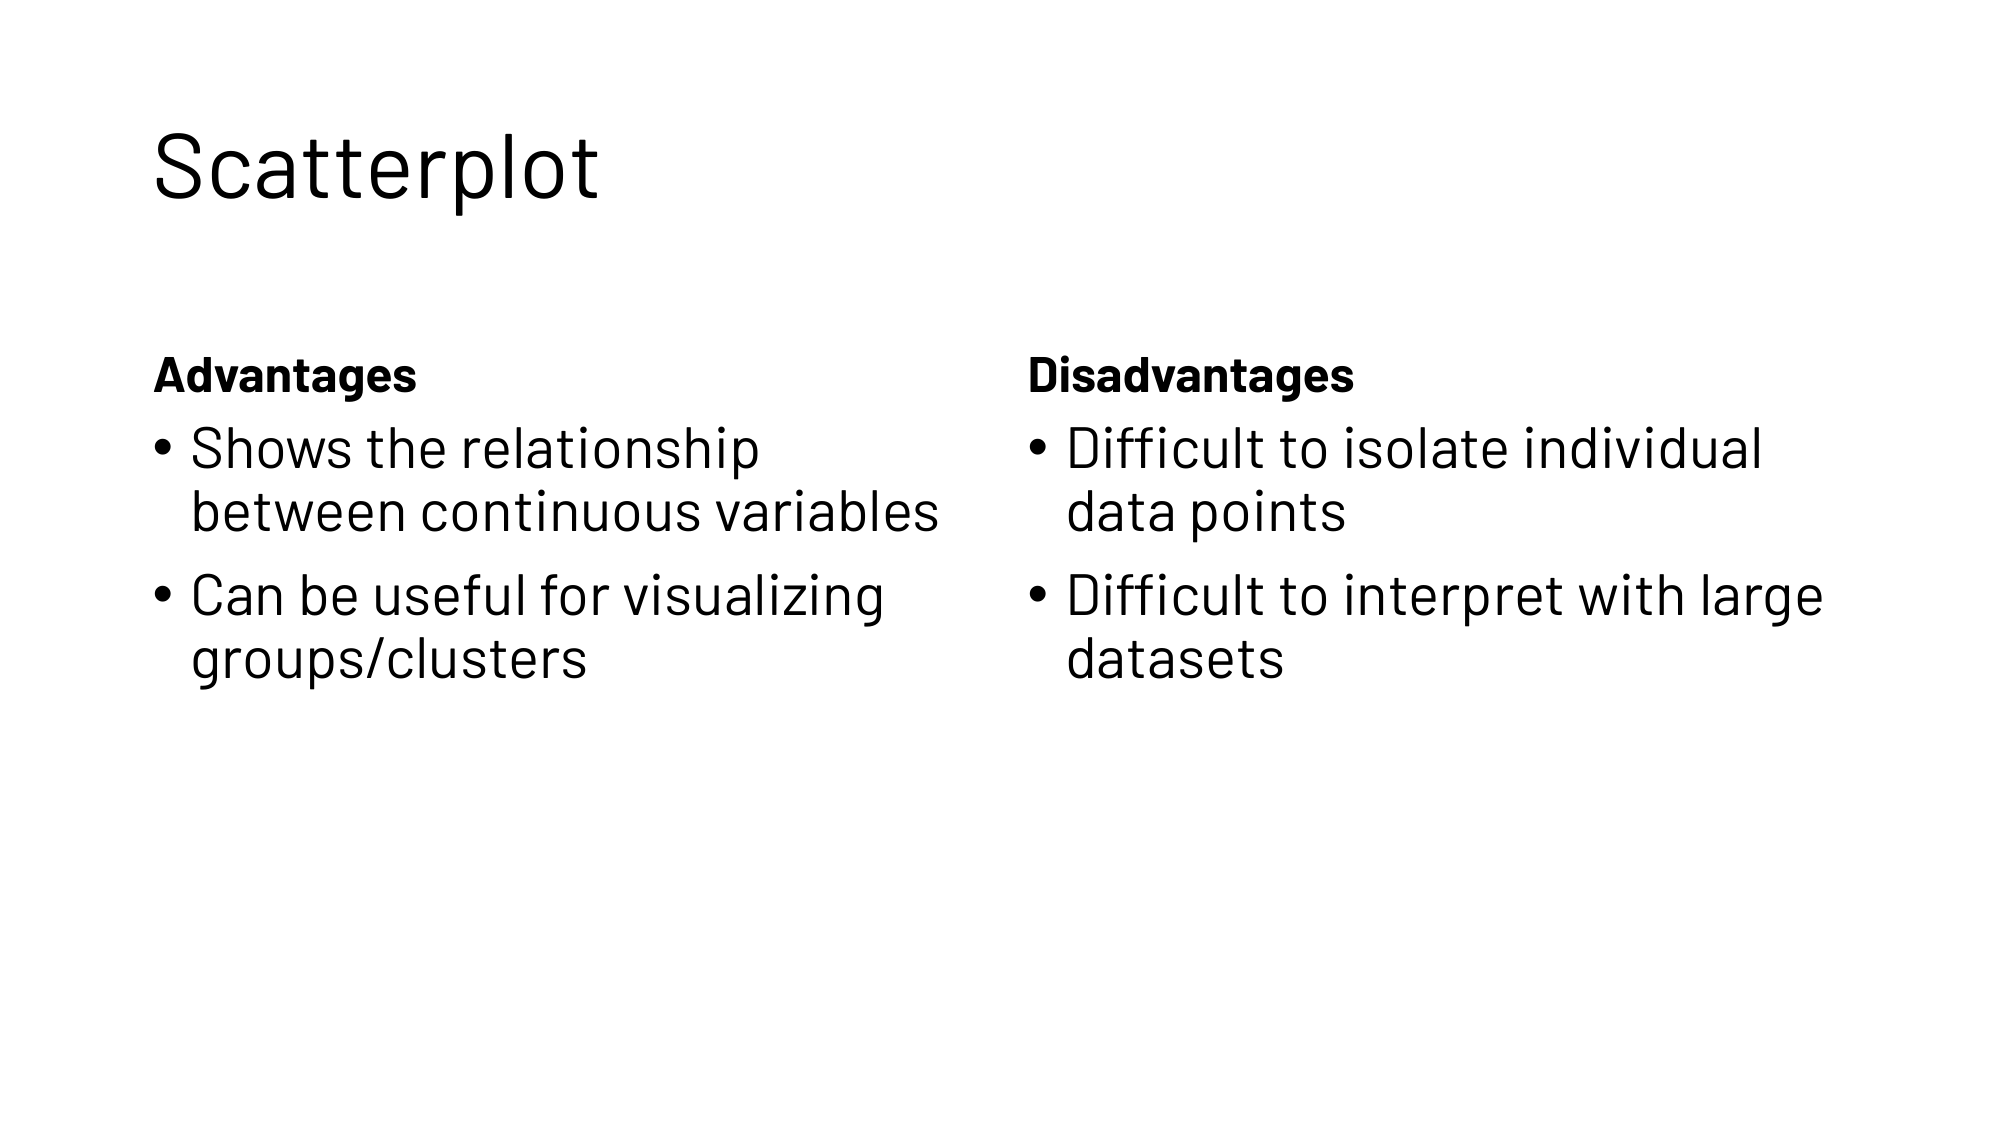

# Scatterplot
Advantages
Disadvantages
Shows the relationship between continuous variables
Can be useful for visualizing groups/clusters
Difficult to isolate individual data points
Difficult to interpret with large datasets